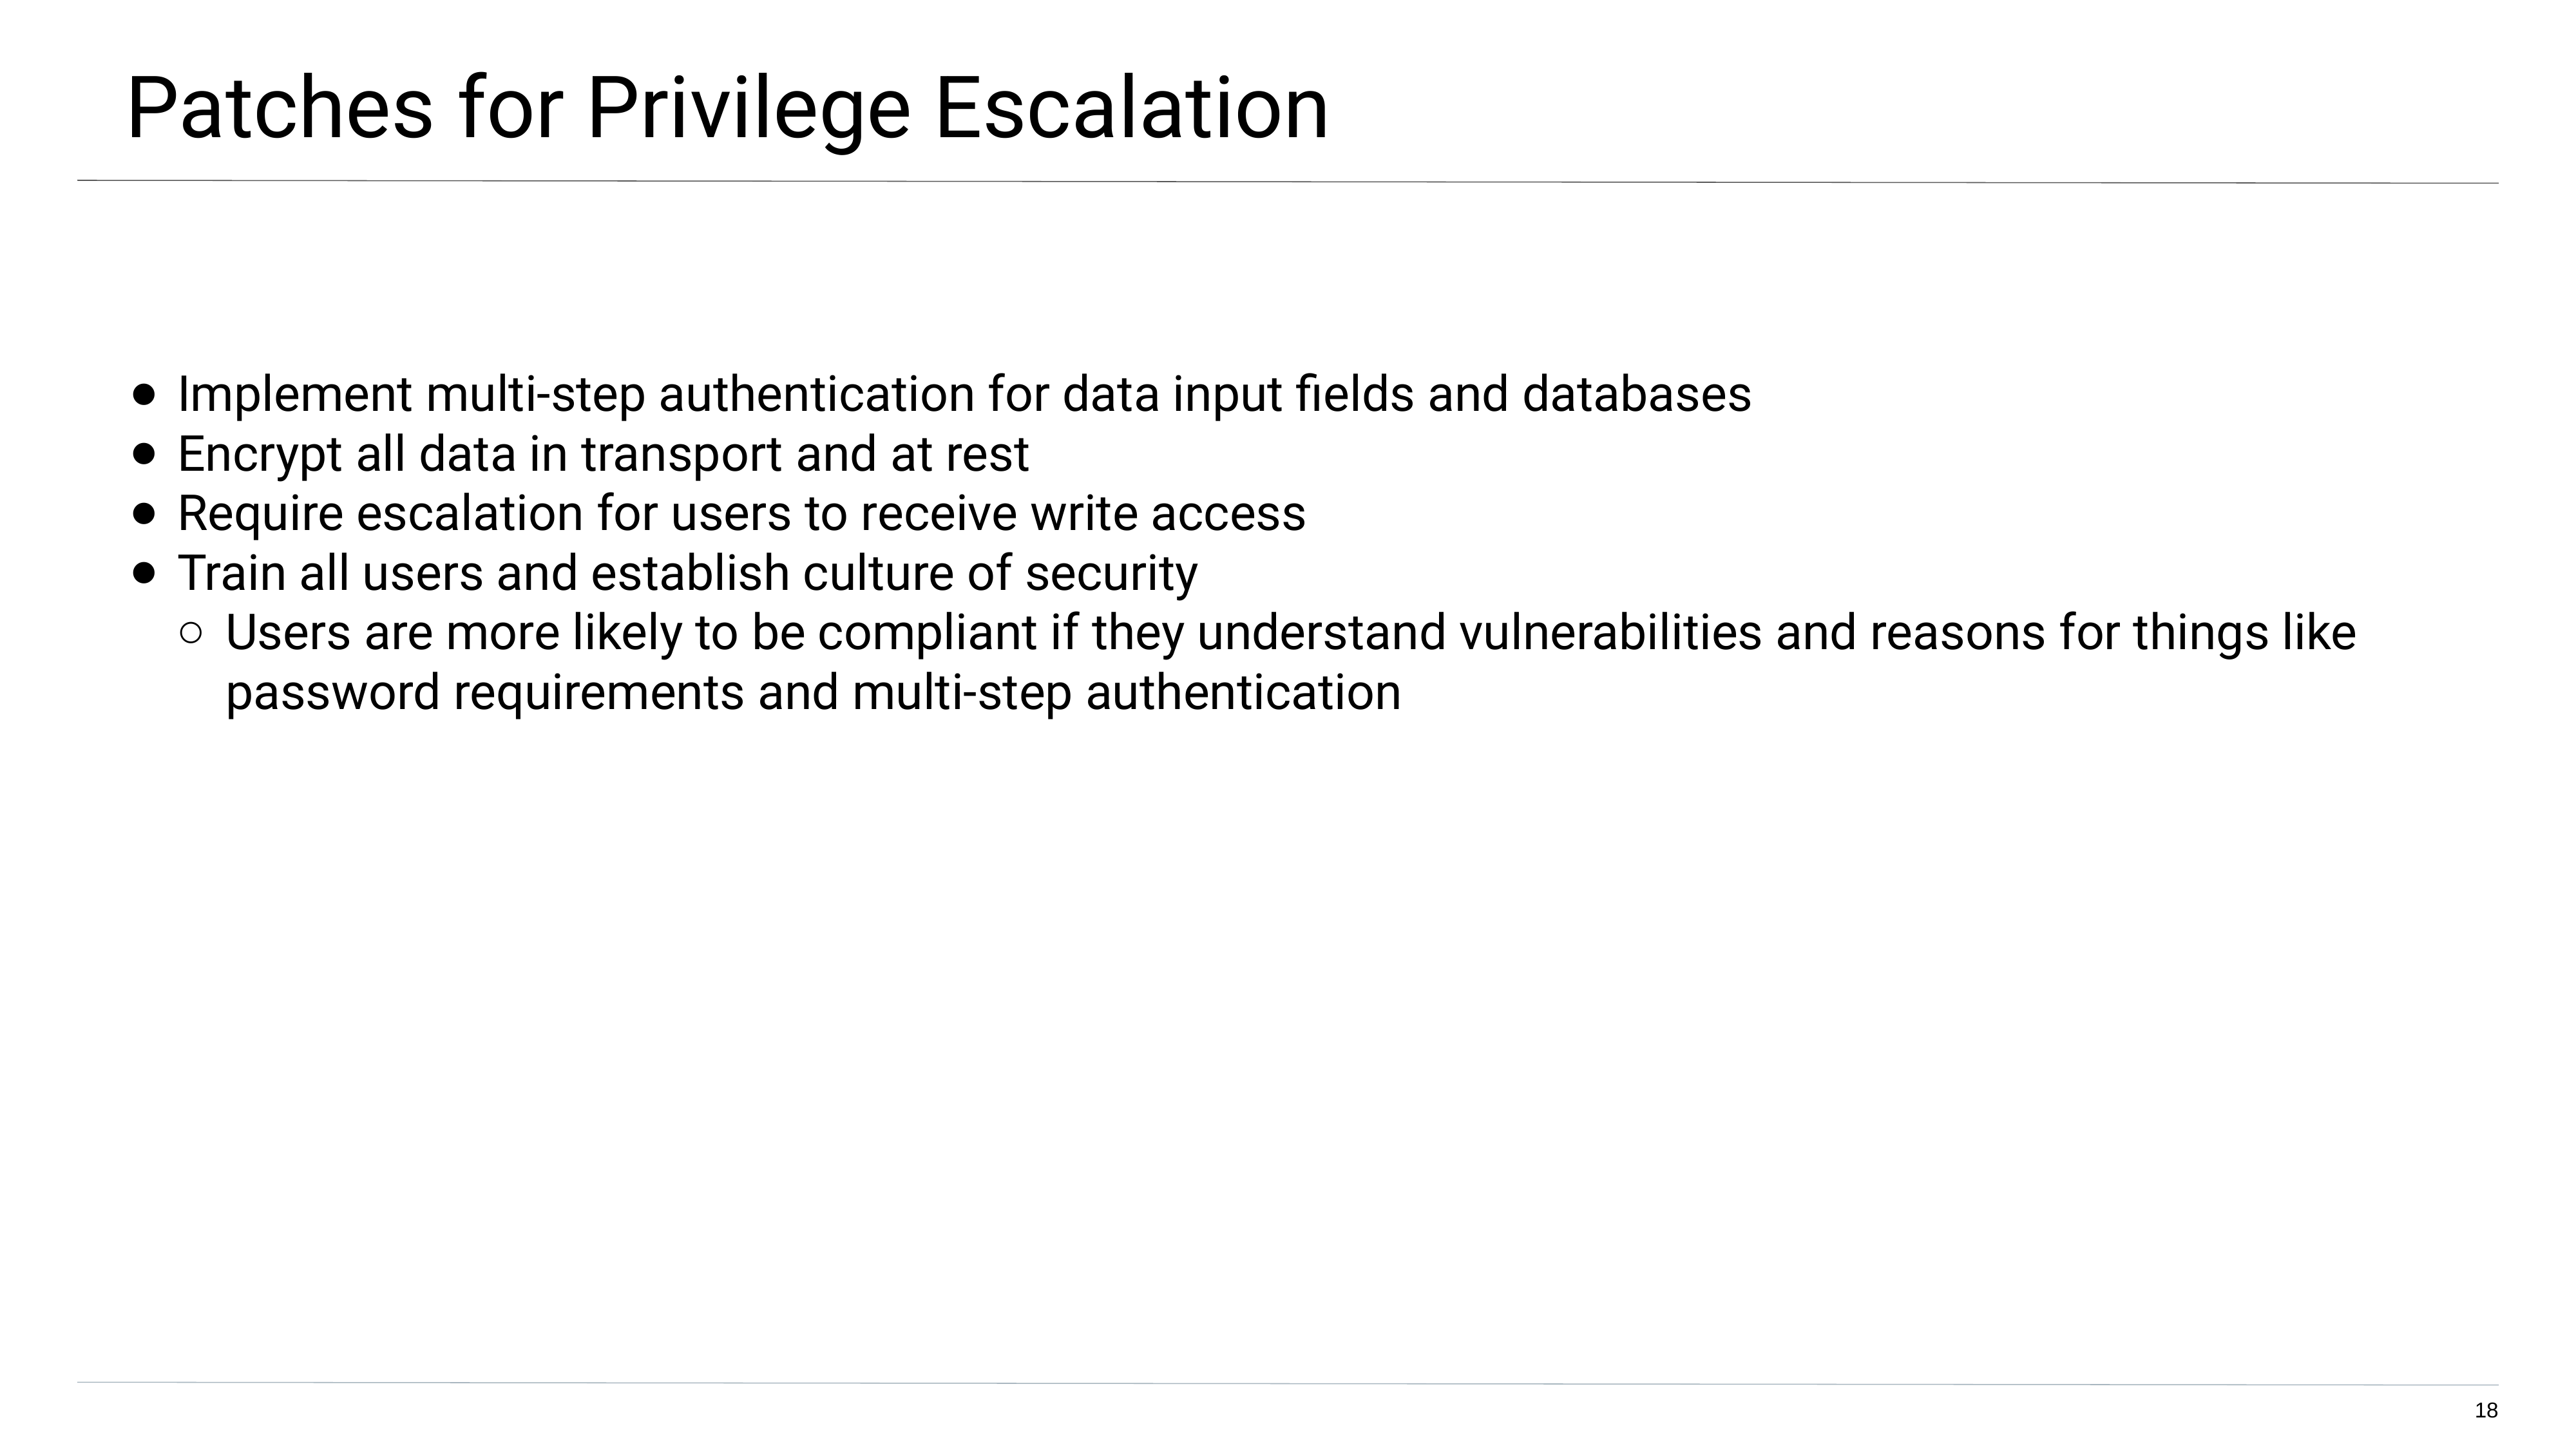

# Patches for Privilege Escalation

Implement multi-step authentication for data input fields and databases
Encrypt all data in transport and at rest
Require escalation for users to receive write access
Train all users and establish culture of security
Users are more likely to be compliant if they understand vulnerabilities and reasons for things like password requirements and multi-step authentication

18